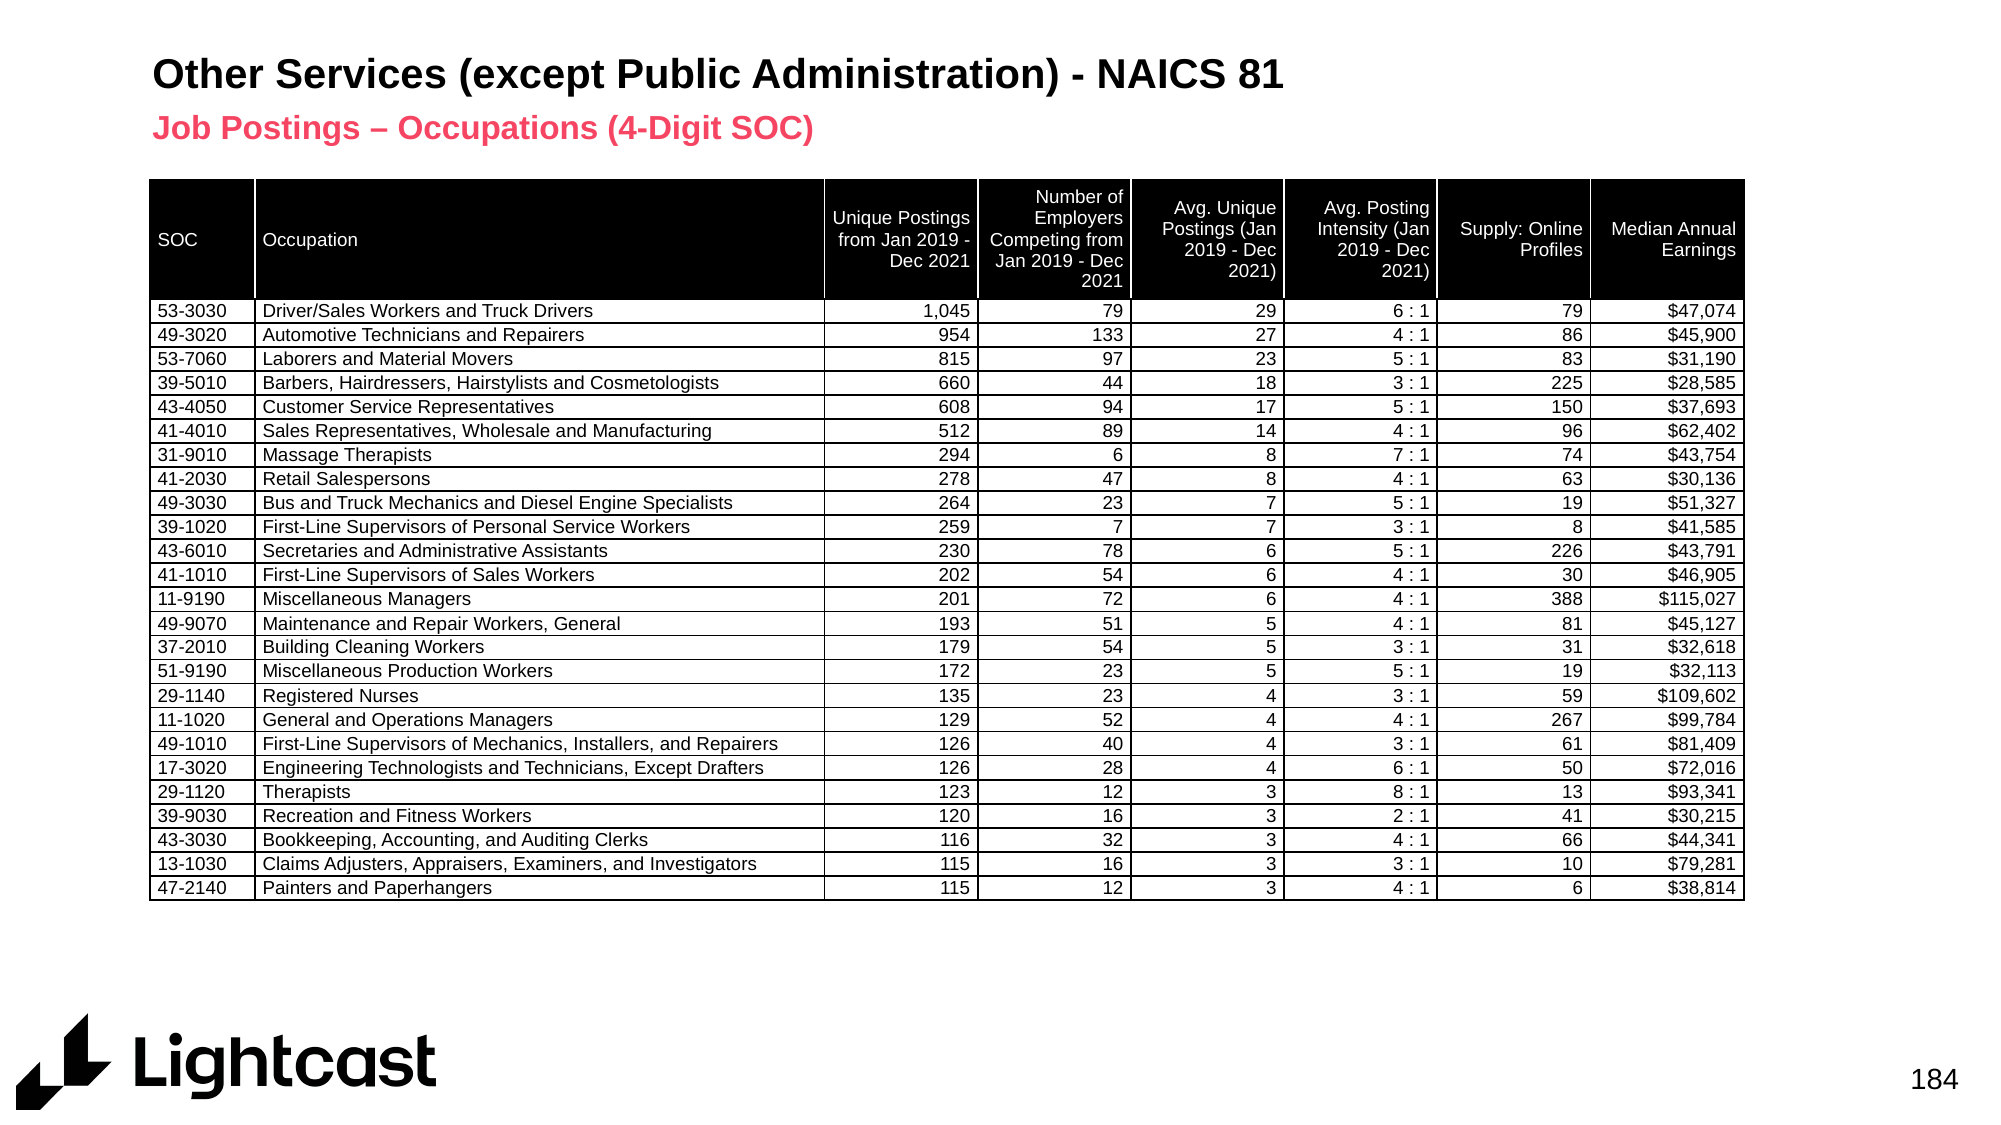

# Other Services (except Public Administration) - NAICS 81
Job Postings – Occupations (4-Digit SOC)
| SOC | Occupation | Unique Postings from Jan 2019 - Dec 2021 | Number of Employers Competing from Jan 2019 - Dec 2021 | Avg. Unique Postings (Jan 2019 - Dec 2021) | Avg. Posting Intensity (Jan 2019 - Dec 2021) | Supply: Online Profiles | Median Annual Earnings |
| --- | --- | --- | --- | --- | --- | --- | --- |
| 53-3030 | Driver/Sales Workers and Truck Drivers | 1,045 | 79 | 29 | 6 : 1 | 79 | $47,074 |
| 49-3020 | Automotive Technicians and Repairers | 954 | 133 | 27 | 4 : 1 | 86 | $45,900 |
| 53-7060 | Laborers and Material Movers | 815 | 97 | 23 | 5 : 1 | 83 | $31,190 |
| 39-5010 | Barbers, Hairdressers, Hairstylists and Cosmetologists | 660 | 44 | 18 | 3 : 1 | 225 | $28,585 |
| 43-4050 | Customer Service Representatives | 608 | 94 | 17 | 5 : 1 | 150 | $37,693 |
| 41-4010 | Sales Representatives, Wholesale and Manufacturing | 512 | 89 | 14 | 4 : 1 | 96 | $62,402 |
| 31-9010 | Massage Therapists | 294 | 6 | 8 | 7 : 1 | 74 | $43,754 |
| 41-2030 | Retail Salespersons | 278 | 47 | 8 | 4 : 1 | 63 | $30,136 |
| 49-3030 | Bus and Truck Mechanics and Diesel Engine Specialists | 264 | 23 | 7 | 5 : 1 | 19 | $51,327 |
| 39-1020 | First-Line Supervisors of Personal Service Workers | 259 | 7 | 7 | 3 : 1 | 8 | $41,585 |
| 43-6010 | Secretaries and Administrative Assistants | 230 | 78 | 6 | 5 : 1 | 226 | $43,791 |
| 41-1010 | First-Line Supervisors of Sales Workers | 202 | 54 | 6 | 4 : 1 | 30 | $46,905 |
| 11-9190 | Miscellaneous Managers | 201 | 72 | 6 | 4 : 1 | 388 | $115,027 |
| 49-9070 | Maintenance and Repair Workers, General | 193 | 51 | 5 | 4 : 1 | 81 | $45,127 |
| 37-2010 | Building Cleaning Workers | 179 | 54 | 5 | 3 : 1 | 31 | $32,618 |
| 51-9190 | Miscellaneous Production Workers | 172 | 23 | 5 | 5 : 1 | 19 | $32,113 |
| 29-1140 | Registered Nurses | 135 | 23 | 4 | 3 : 1 | 59 | $109,602 |
| 11-1020 | General and Operations Managers | 129 | 52 | 4 | 4 : 1 | 267 | $99,784 |
| 49-1010 | First-Line Supervisors of Mechanics, Installers, and Repairers | 126 | 40 | 4 | 3 : 1 | 61 | $81,409 |
| 17-3020 | Engineering Technologists and Technicians, Except Drafters | 126 | 28 | 4 | 6 : 1 | 50 | $72,016 |
| 29-1120 | Therapists | 123 | 12 | 3 | 8 : 1 | 13 | $93,341 |
| 39-9030 | Recreation and Fitness Workers | 120 | 16 | 3 | 2 : 1 | 41 | $30,215 |
| 43-3030 | Bookkeeping, Accounting, and Auditing Clerks | 116 | 32 | 3 | 4 : 1 | 66 | $44,341 |
| 13-1030 | Claims Adjusters, Appraisers, Examiners, and Investigators | 115 | 16 | 3 | 3 : 1 | 10 | $79,281 |
| 47-2140 | Painters and Paperhangers | 115 | 12 | 3 | 4 : 1 | 6 | $38,814 |